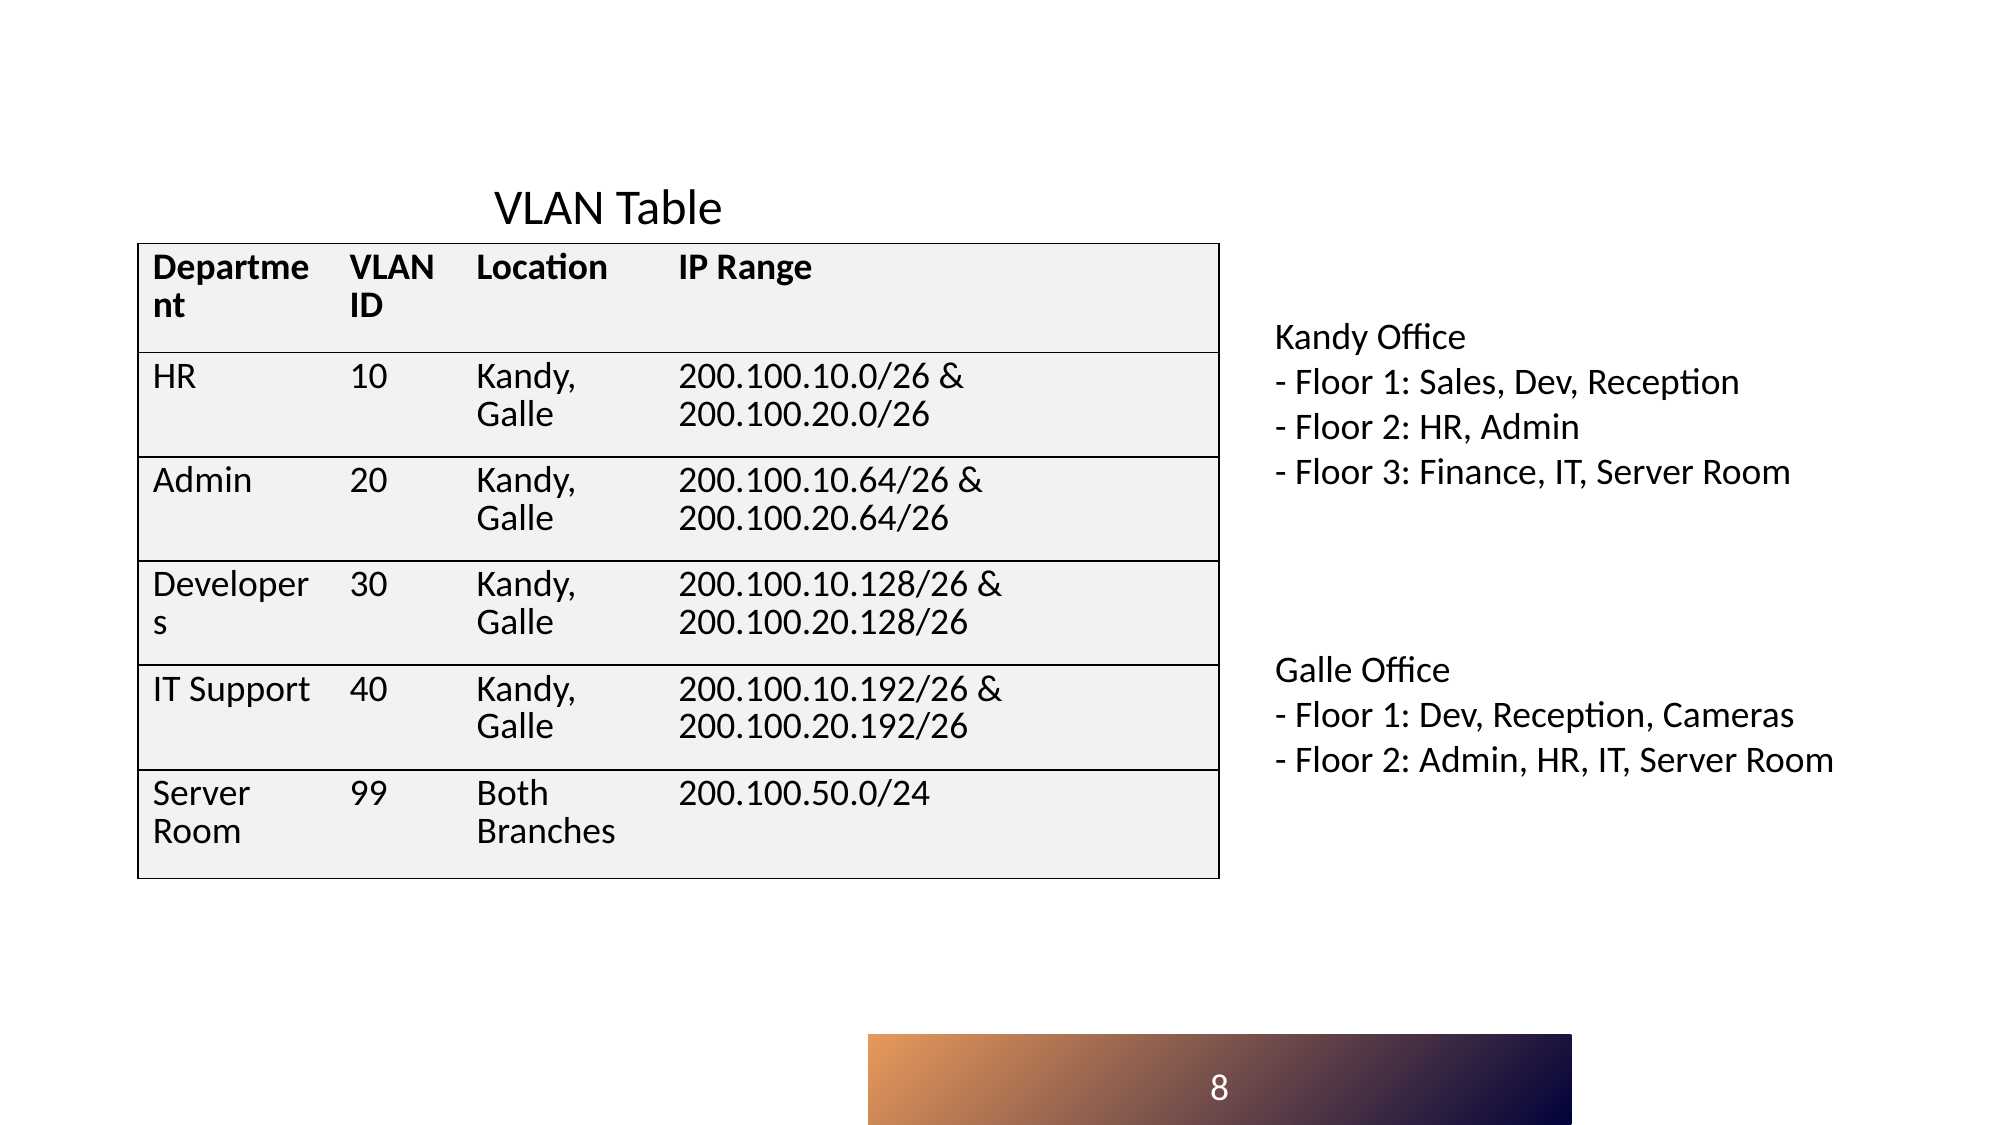

VLAN Table
| Department | VLAN ID | Location | IP Range |
| --- | --- | --- | --- |
| HR | 10 | Kandy, Galle | 200.100.10.0/26 & 200.100.20.0/26 |
| Admin | 20 | Kandy, Galle | 200.100.10.64/26 & 200.100.20.64/26 |
| Developers | 30 | Kandy, Galle | 200.100.10.128/26 & 200.100.20.128/26 |
| IT Support | 40 | Kandy, Galle | 200.100.10.192/26 & 200.100.20.192/26 |
| Server Room | 99 | Both Branches | 200.100.50.0/24 |
Kandy Office
- Floor 1: Sales, Dev, Reception
- Floor 2: HR, Admin
- Floor 3: Finance, IT, Server Room
Galle Office
- Floor 1: Dev, Reception, Cameras
- Floor 2: Admin, HR, IT, Server Room
8